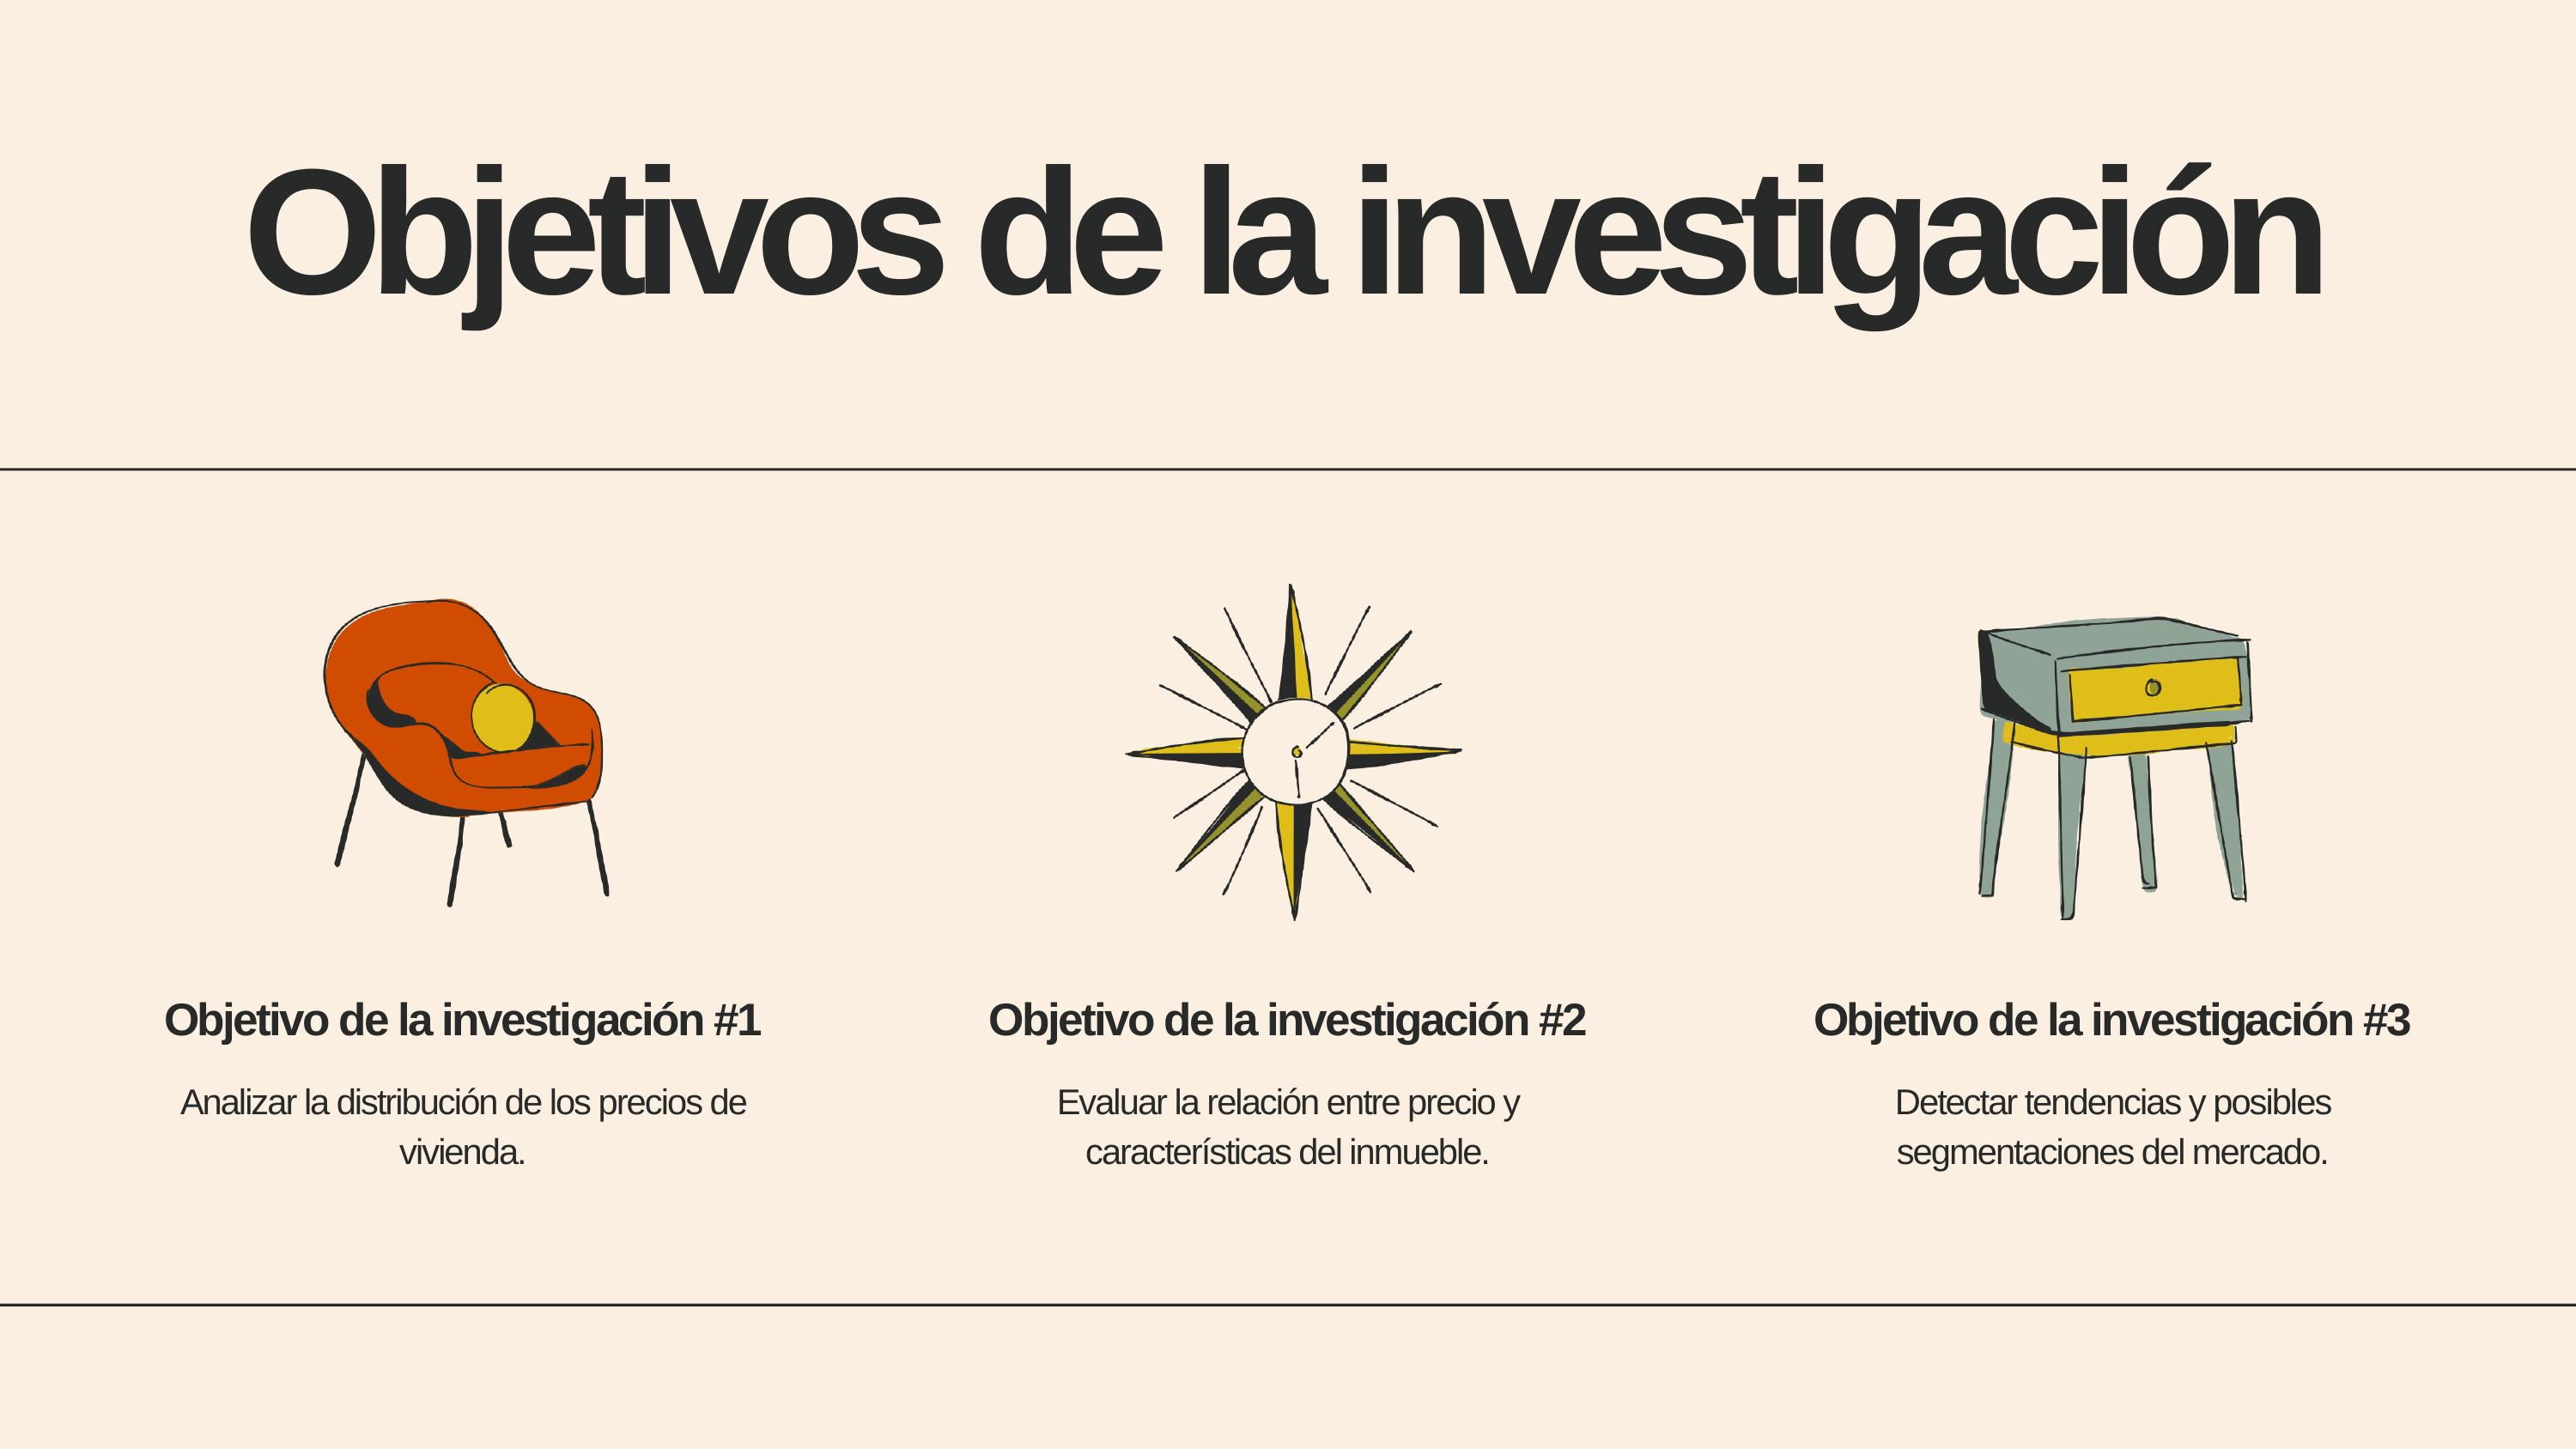

Objetivos de la investigación

Objetivo de la investigación #1
Analizar la distribución de los precios de vivienda.
Objetivo de la investigación #2
Evaluar la relación entre precio y características del inmueble.
Objetivo de la investigación #3
Detectar tendencias y posibles segmentaciones del mercado.